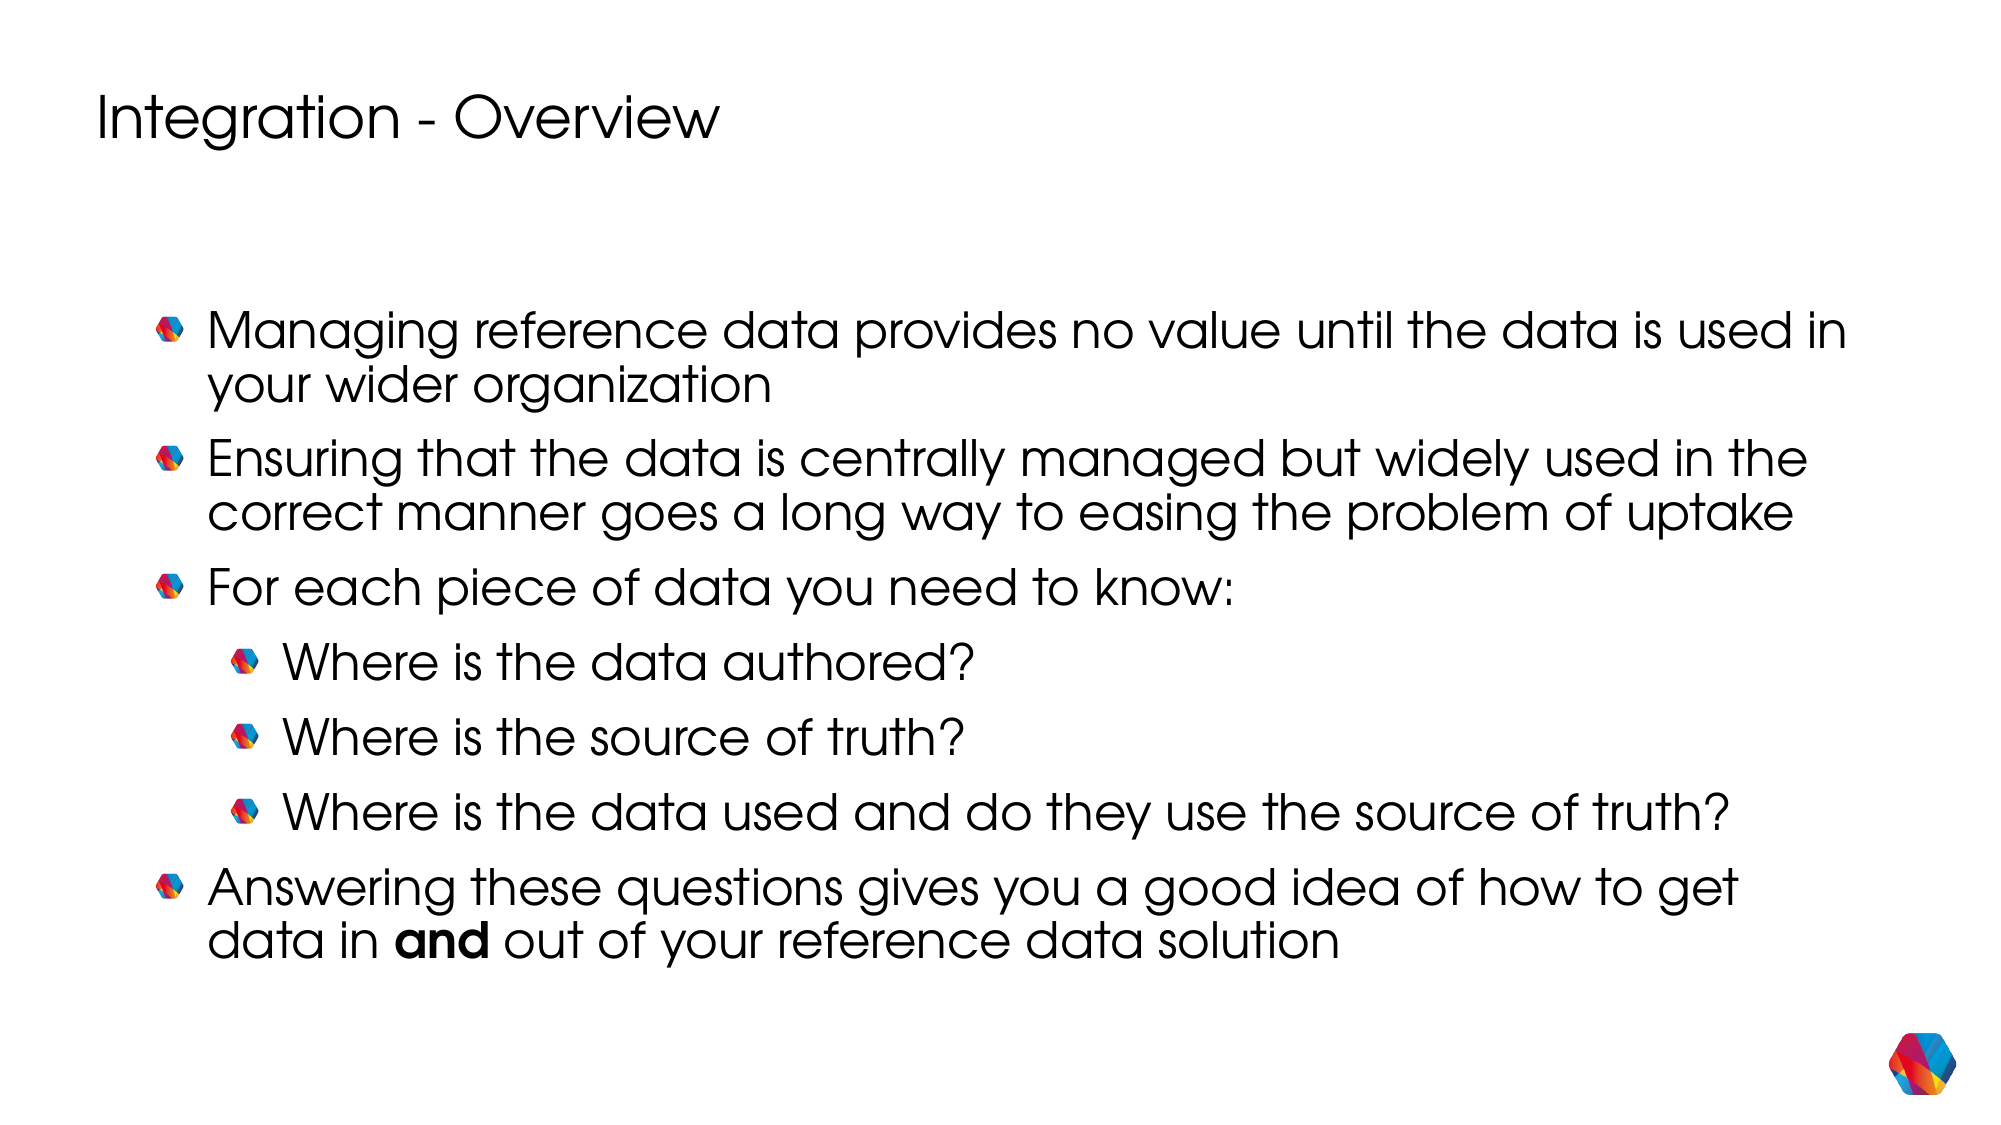

Integration - Overview
Managing reference data provides no value until the data is used in your wider organization
Ensuring that the data is centrally managed but widely used in the correct manner goes a long way to easing the problem of uptake
For each piece of data you need to know:
Where is the data authored?
Where is the source of truth?
Where is the data used and do they use the source of truth?
Answering these questions gives you a good idea of how to get data in and out of your reference data solution